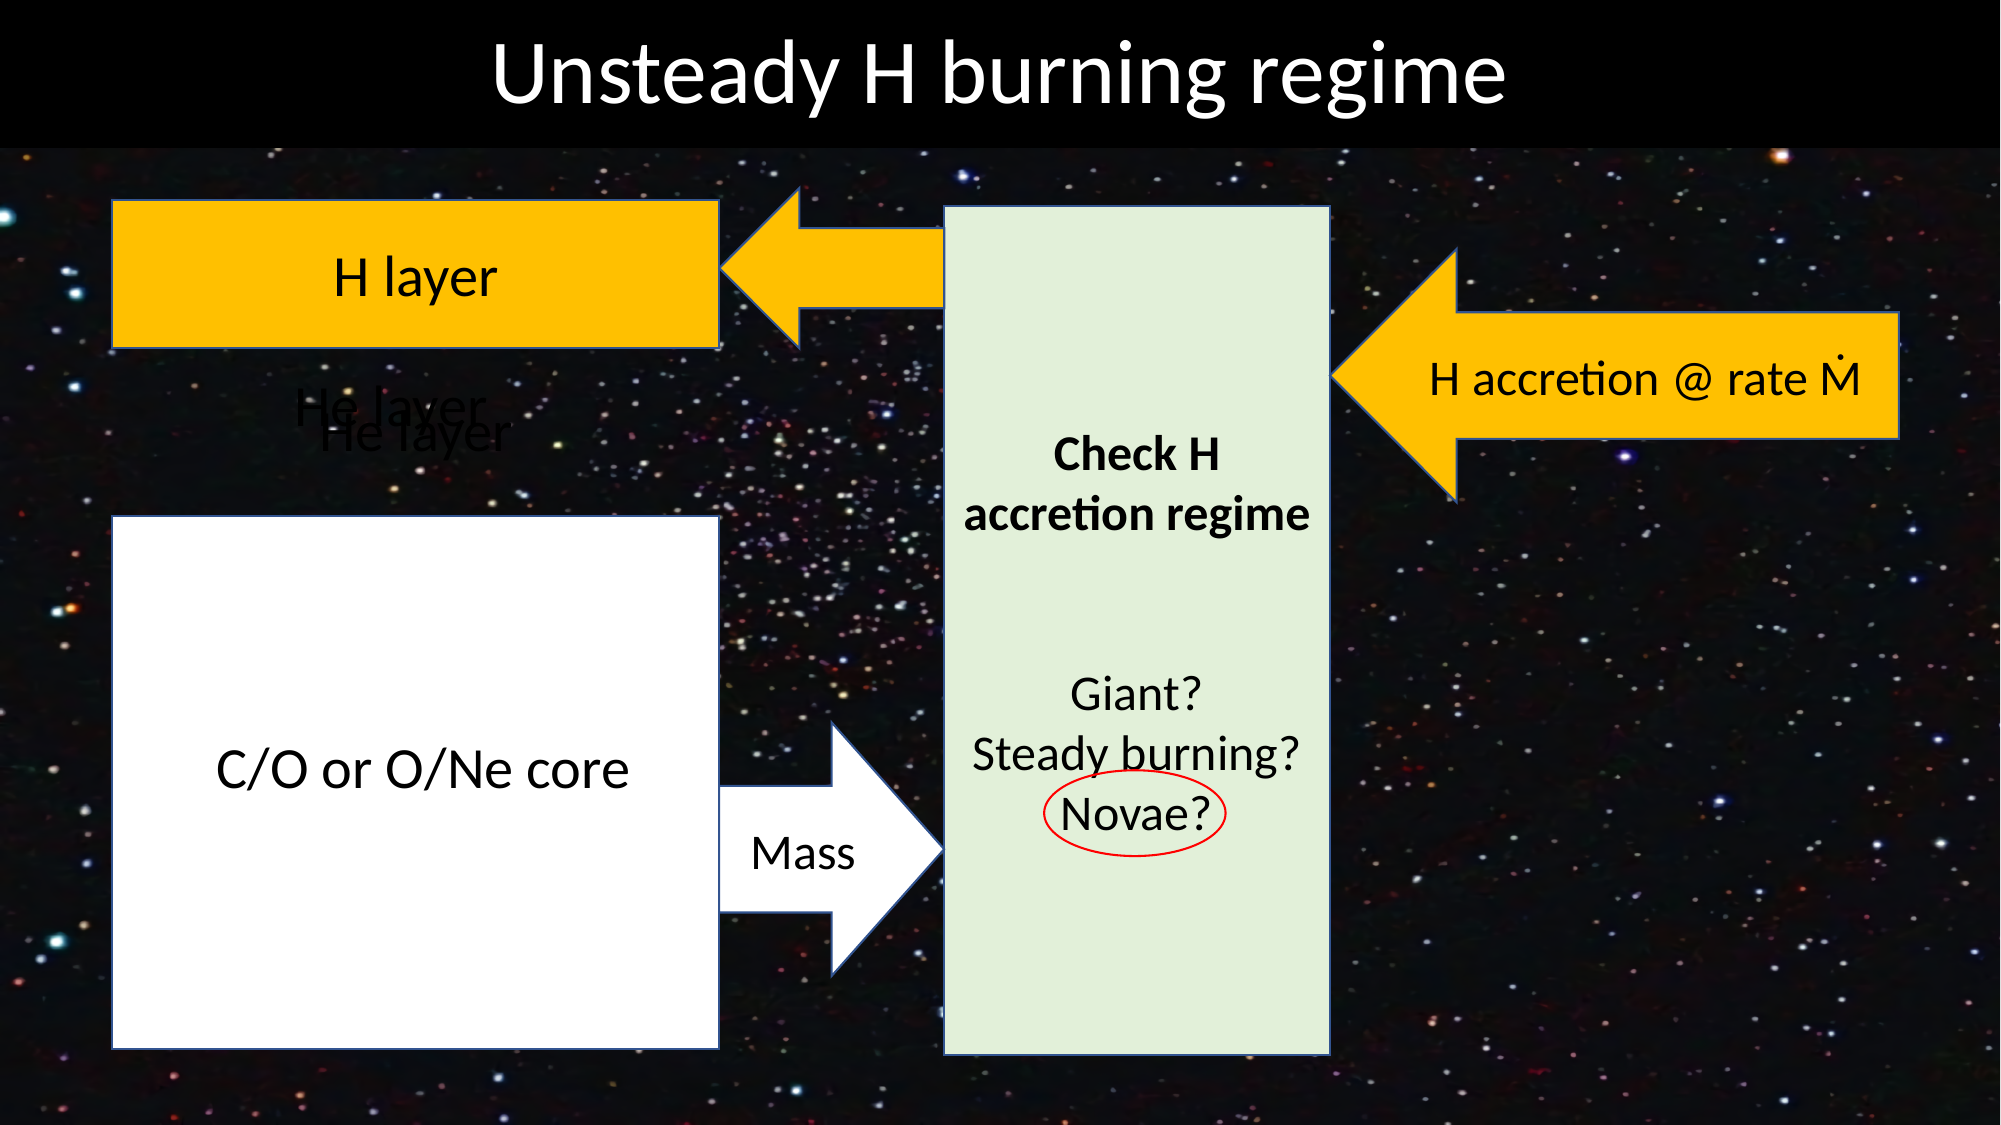

Unsteady H burning regime

H layer
Check H accretion regime

Giant?
Steady burning?
Novae?
H layer
H accretion @ rate Ṁ
He layer
He layer

C/O or O/Ne Core
C/O or O/Ne core
Mass